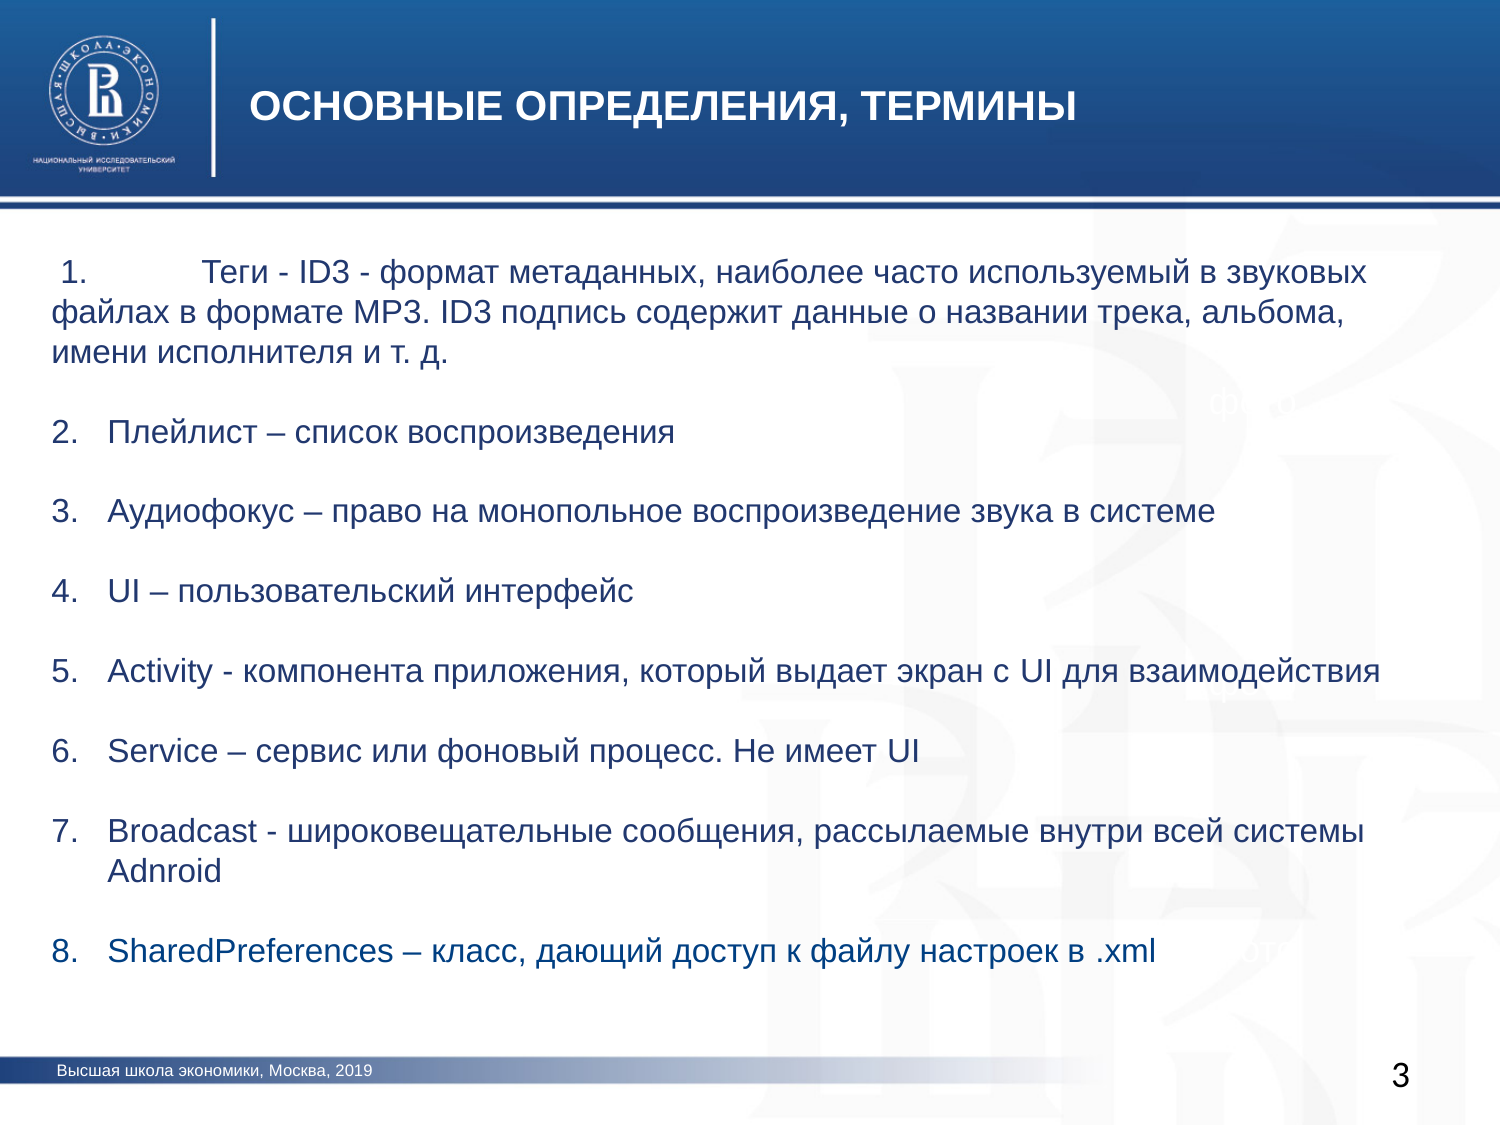

ОСНОВНЫЕ ОПРЕДЕЛЕНИЯ, ТЕРМИНЫ
 1.	Теги - ID3 - формат метаданных, наиболее часто используемый в звуковых файлах в формате MP3. ID3 подпись содержит данные о названии трека, альбома, имени исполнителя и т. д.

Плейлист – список воспроизведения

Аудиофокус – право на монопольное воспроизведение звука в системе

UI – пользовательский интерфейс

Activity - компонента приложения, который выдает экран с UI для взаимодействия

Service – сервис или фоновый процесс. Не имеет UI

Broadcast - широковещательные сообщения, рассылаемые внутри всей системы Adnroid

SharedPreferences – класс, дающий доступ к файлу настроек в .xml
фото
фото
фото
3
Высшая школа экономики, Москва, 2019